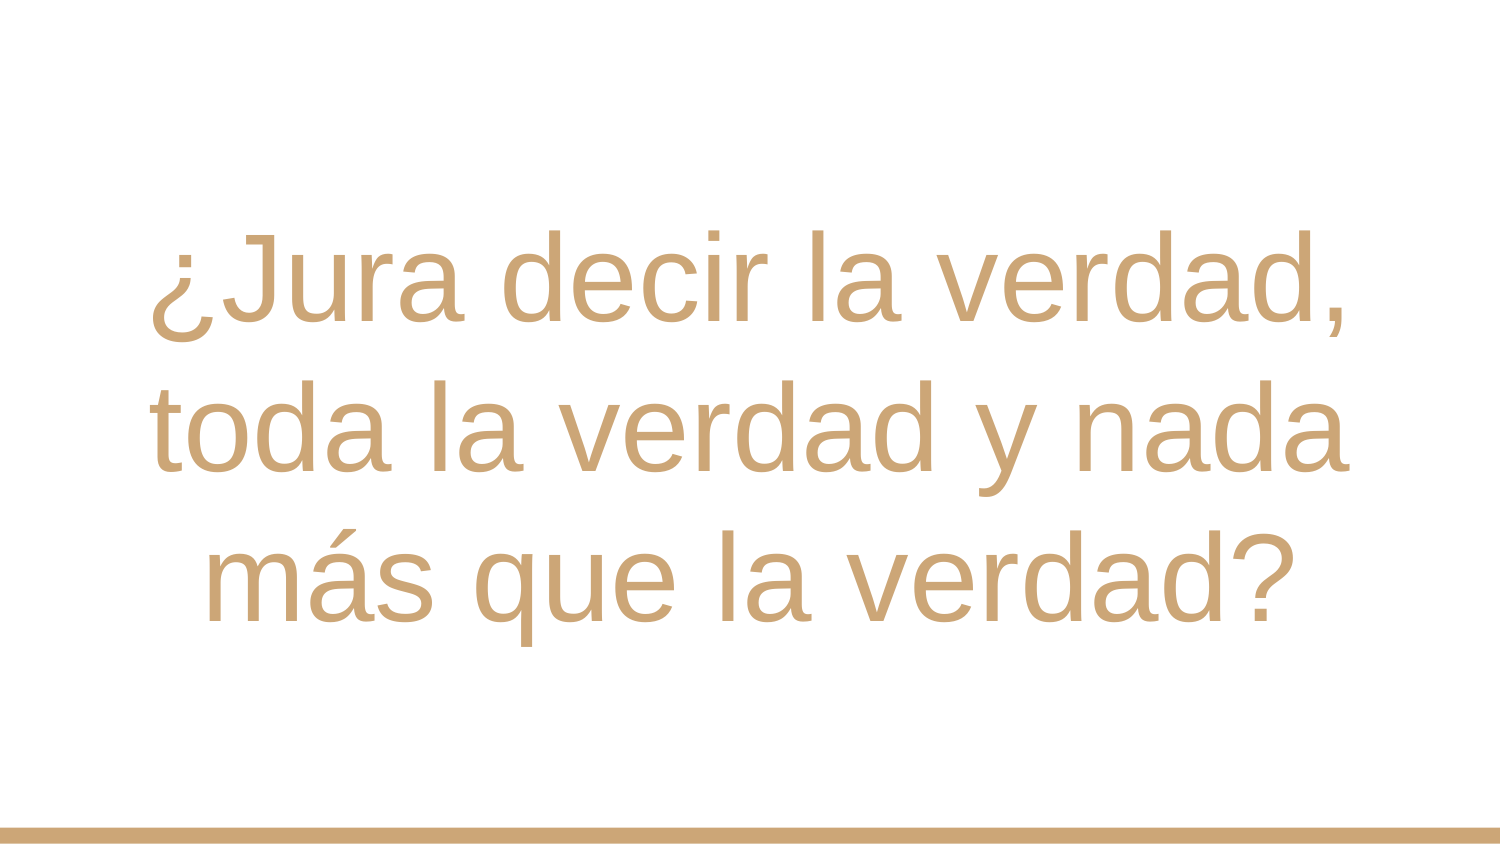

# ¿Jura decir la verdad, toda la verdad y nada más que la verdad?